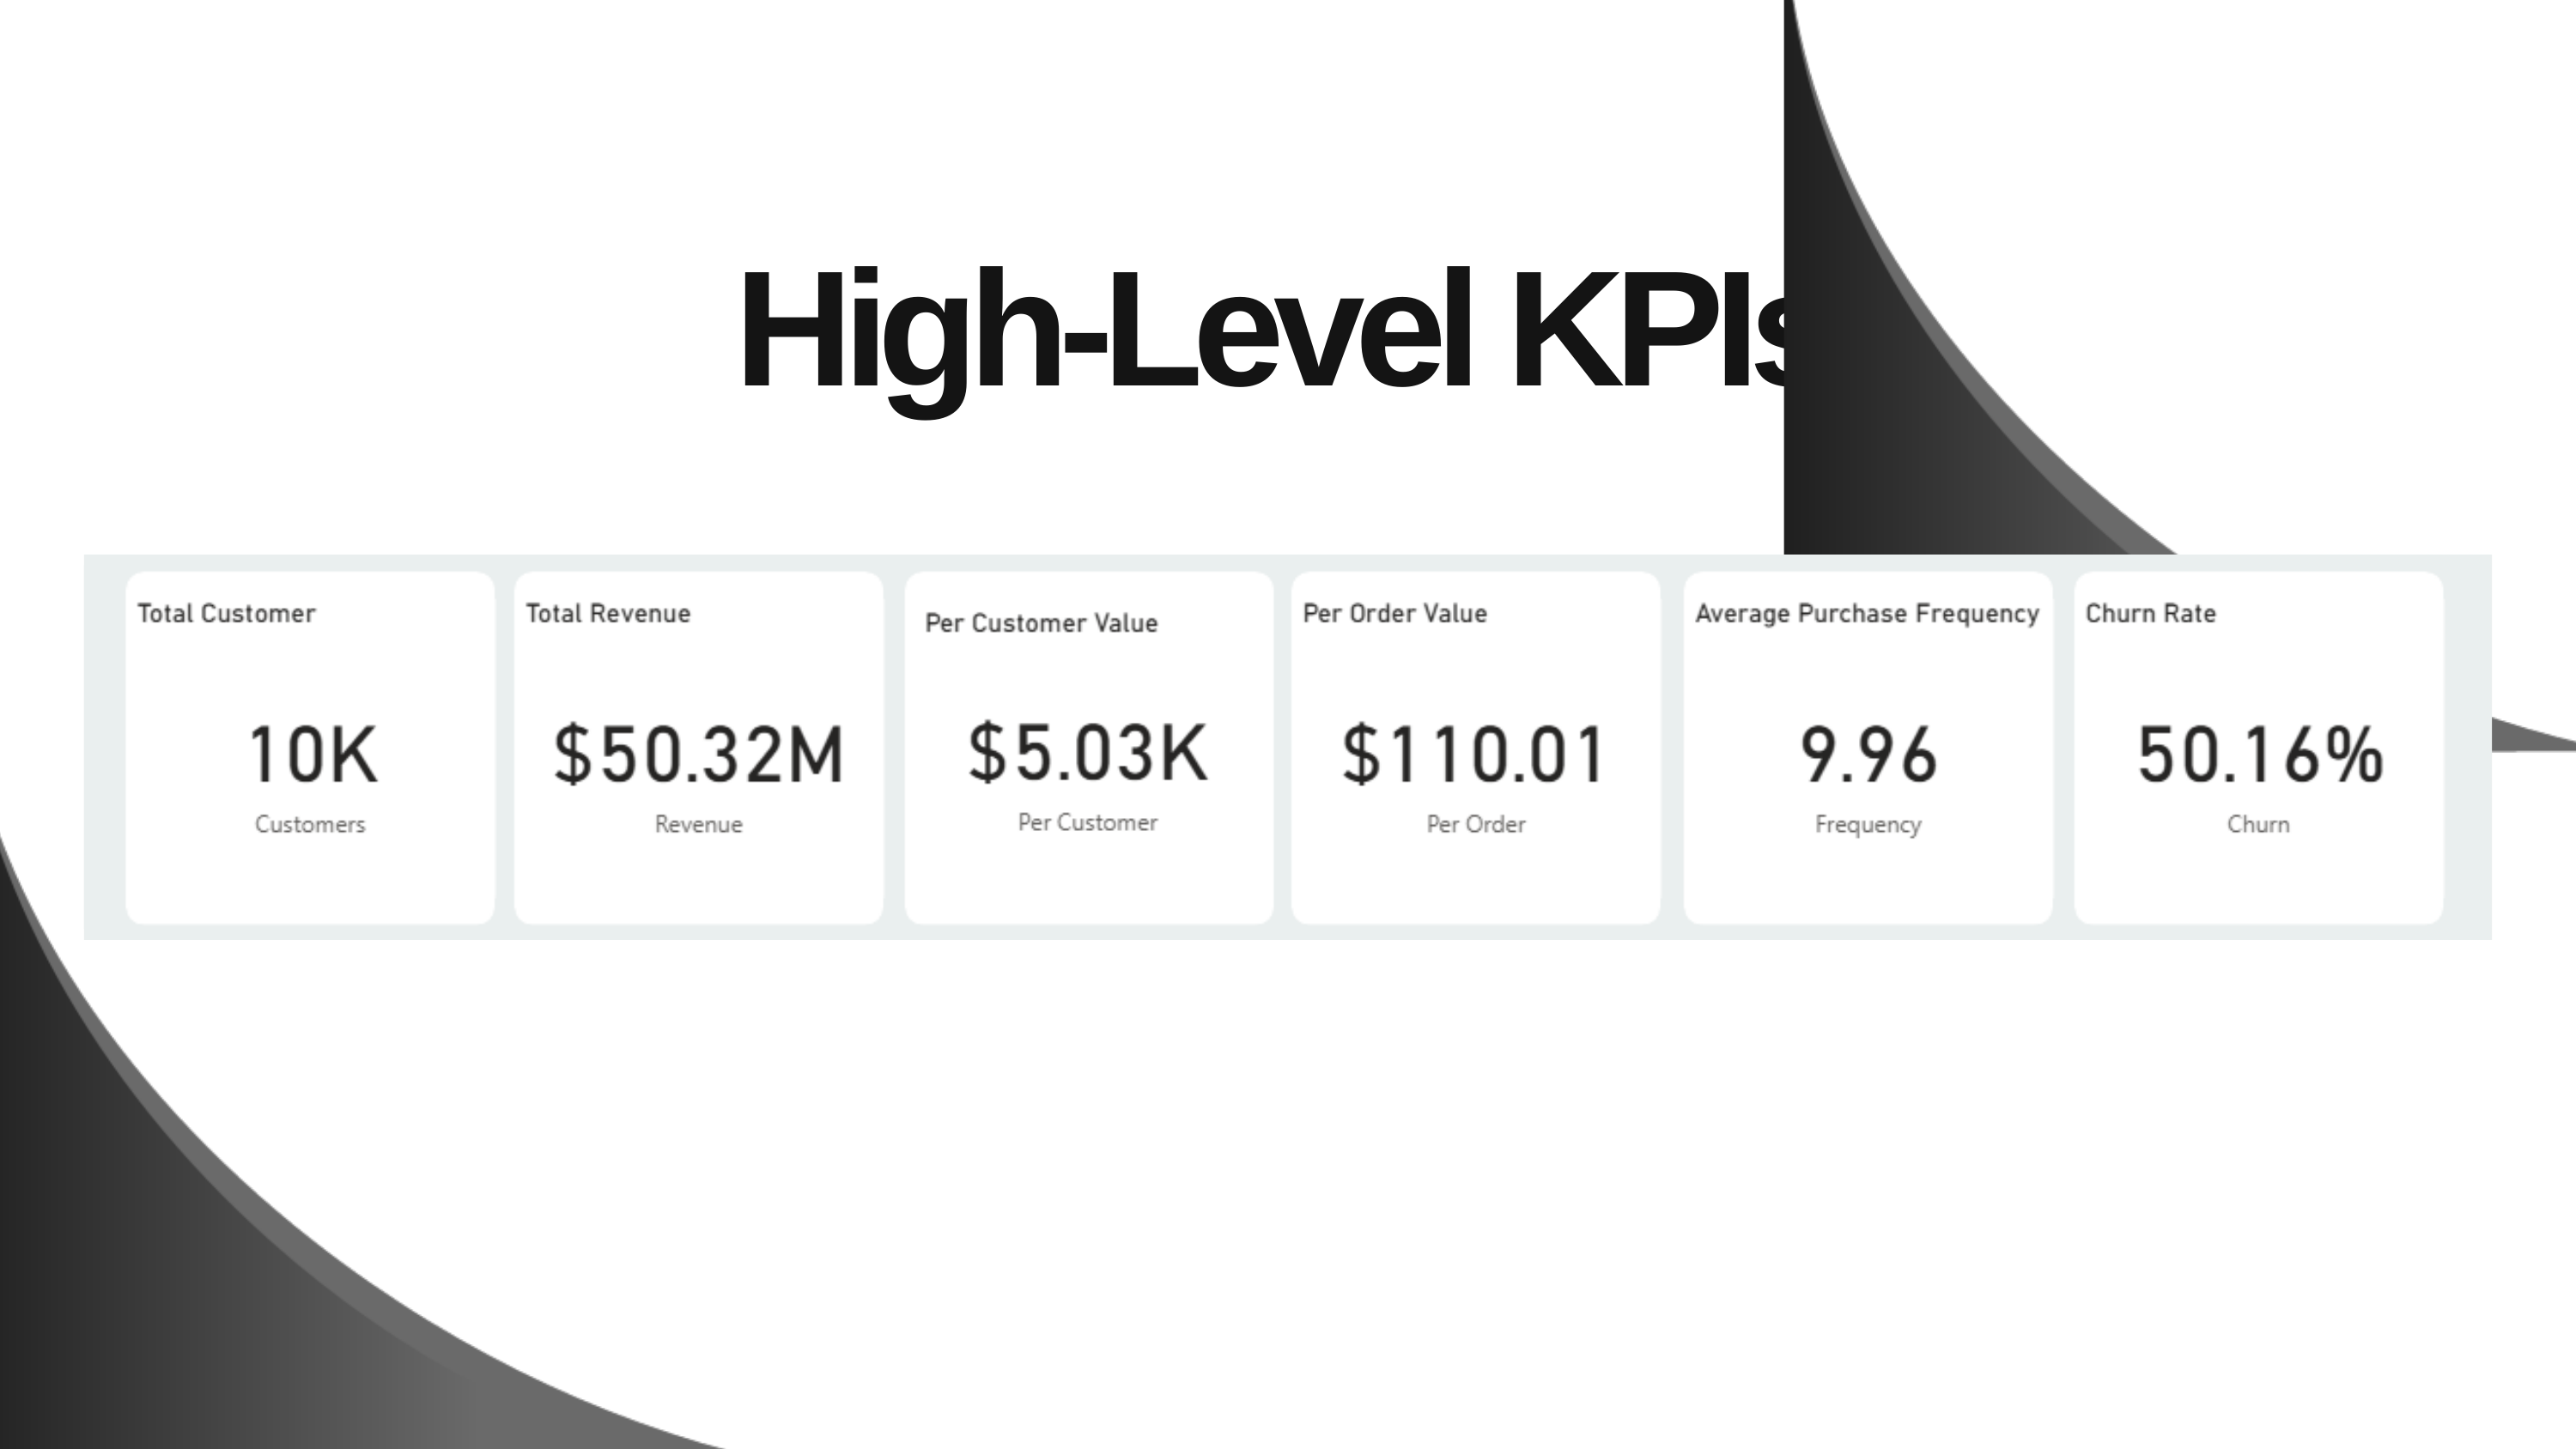

High-Level KPIs

CLEAR VISION
PROCESS OPTIMIZATION
01
02
Aligning organizational goals with long-term strategic objectives.